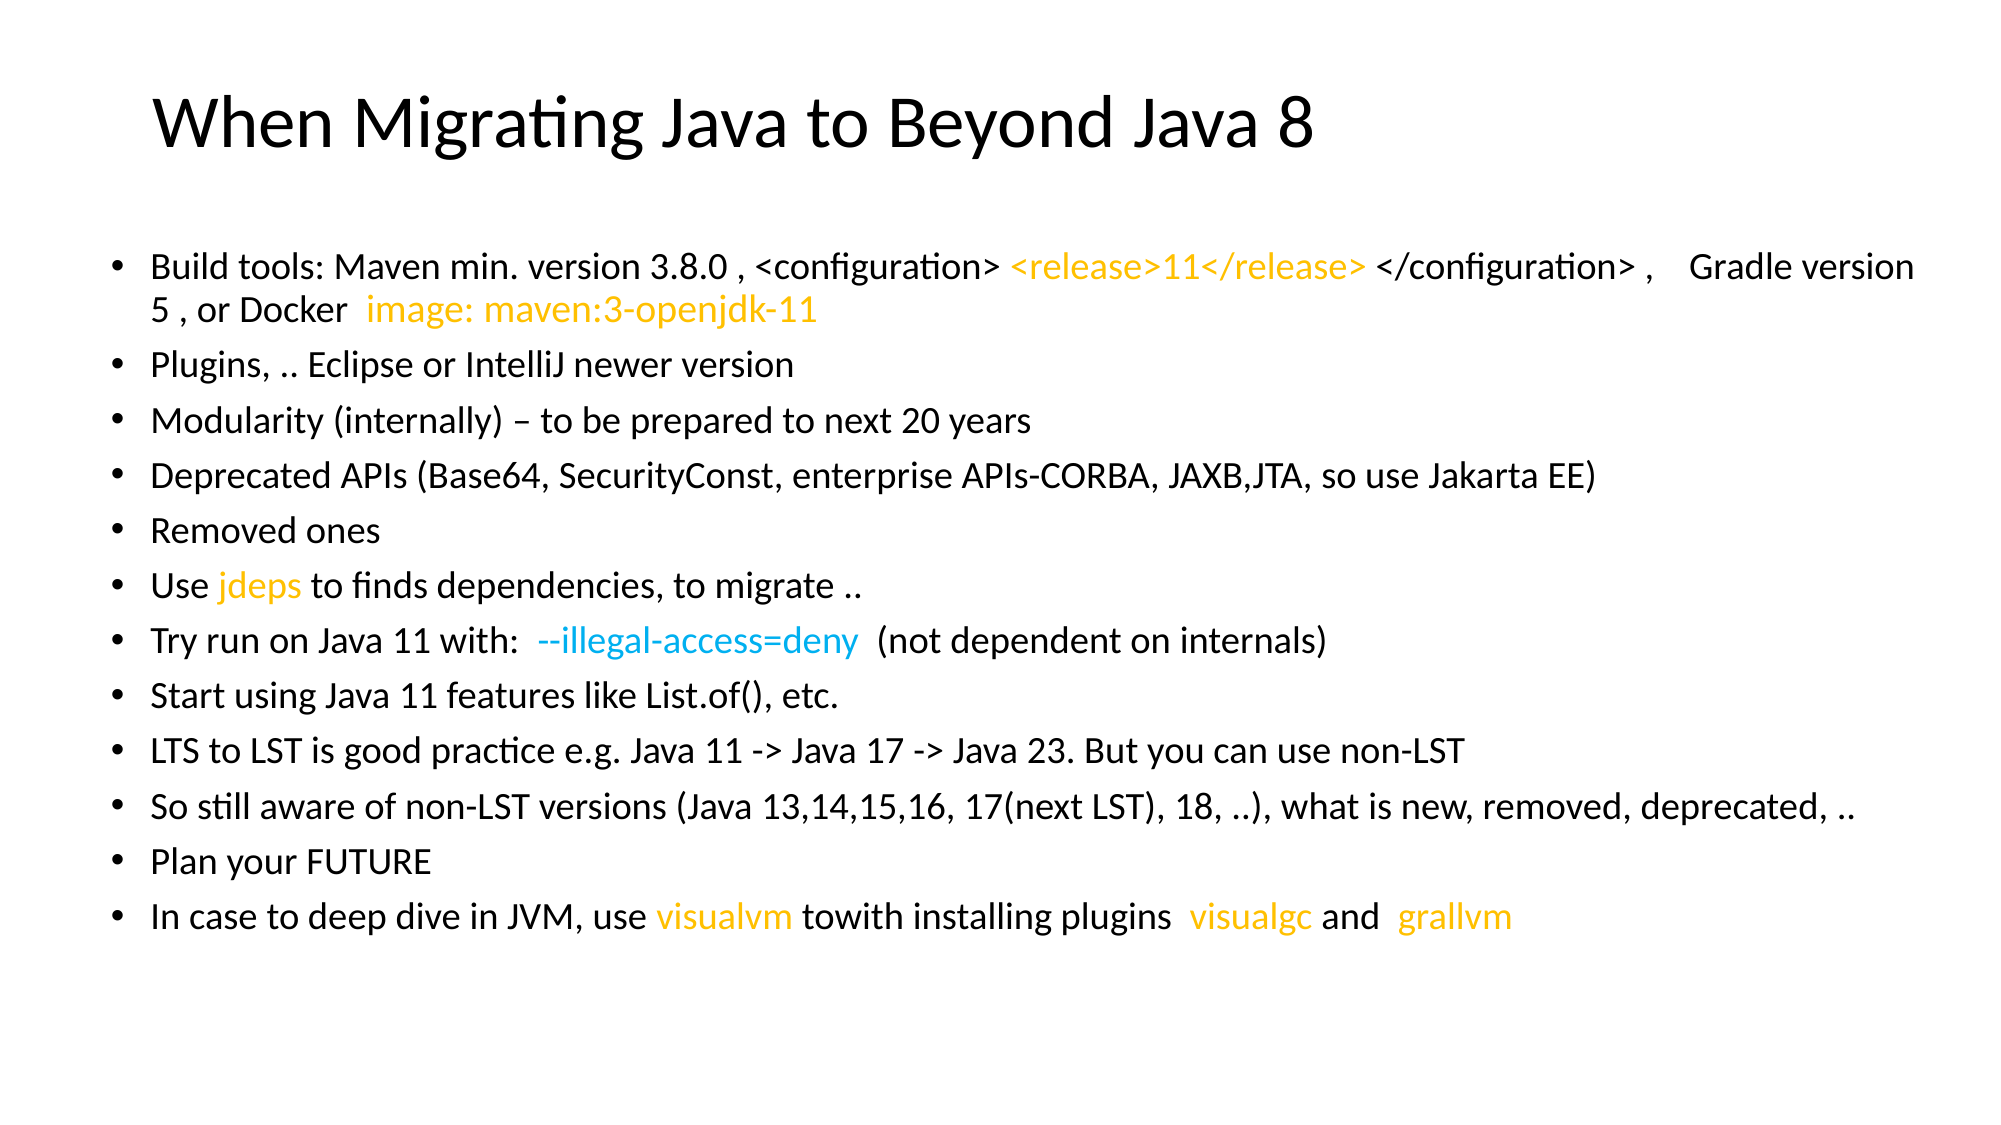

# When Migrating Java to Beyond Java 8
Build tools: Maven min. version 3.8.0 , <configuration> <release>11</release> </configuration> ,    Gradle version 5 , or Docker  image: maven:3-openjdk-11
Plugins, .. Eclipse or IntelliJ newer version
Modularity (internally) – to be prepared to next 20 years
Deprecated APIs (Base64, SecurityConst, enterprise APIs-CORBA, JAXB,JTA, so use Jakarta EE)
Removed ones
Use jdeps to finds dependencies, to migrate ..
Try run on Java 11 with:  --illegal-access=deny  (not dependent on internals)
Start using Java 11 features like List.of(), etc.
LTS to LST is good practice e.g. Java 11 -> Java 17 -> Java 23. But you can use non-LST
So still aware of non-LST versions (Java 13,14,15,16, 17(next LST), 18, ..), what is new, removed, deprecated, ..
Plan your FUTURE
In case to deep dive in JVM, use visualvm towith installing plugins  visualgc and  grallvm